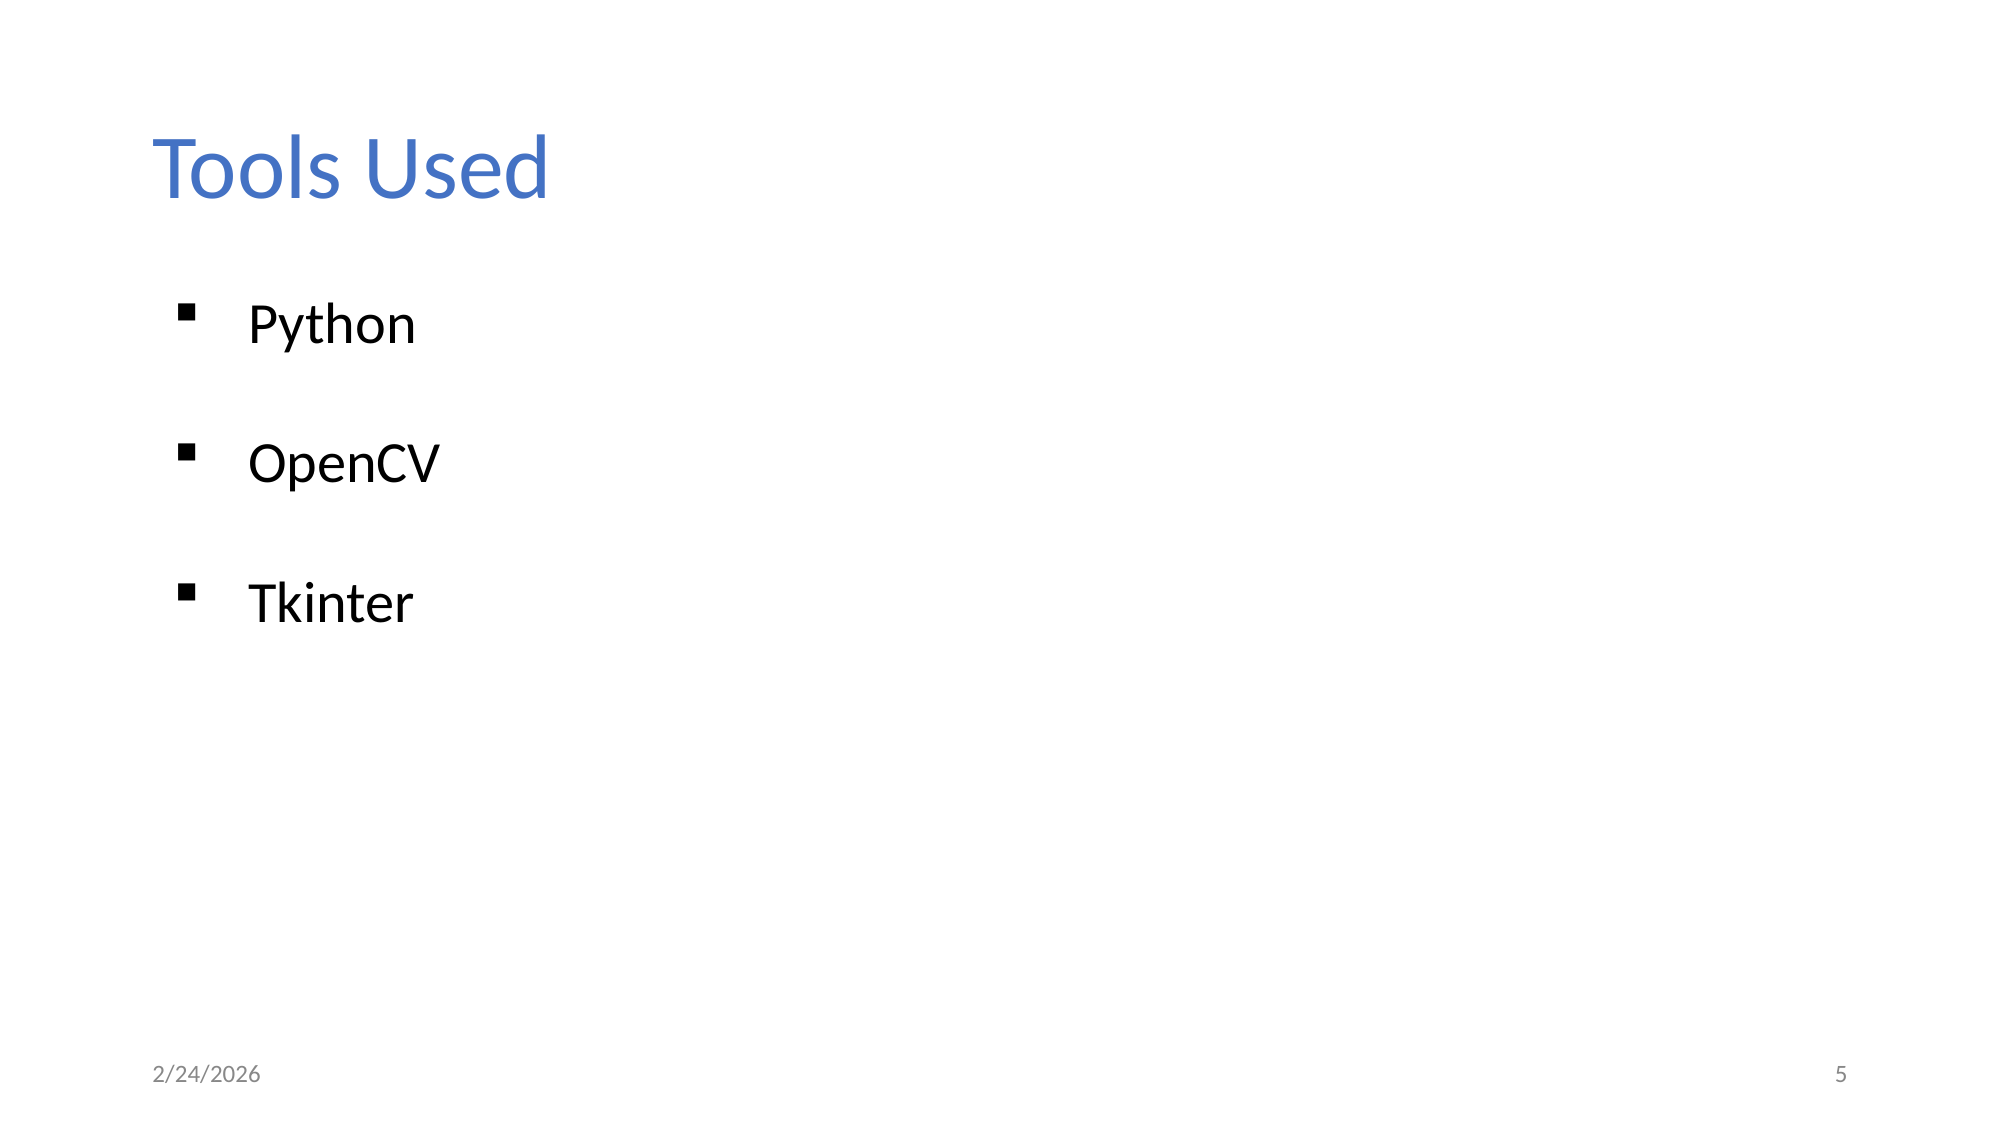

# Tools Used
Python

OpenCV

Tkinter
2/24/2026
5